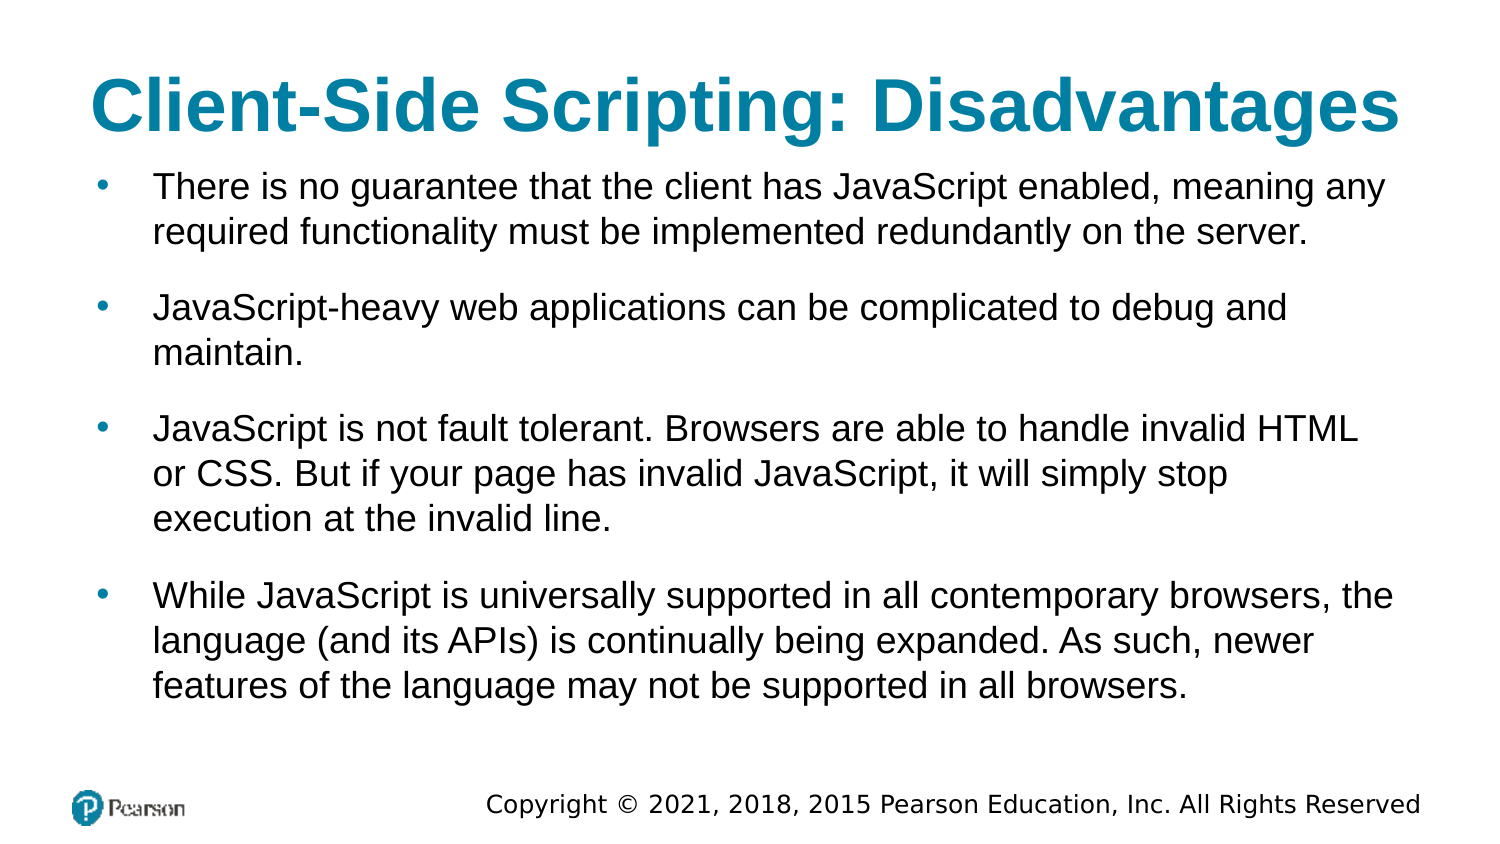

# Client-Side Scripting: Disadvantages
There is no guarantee that the client has JavaScript enabled, meaning any required functionality must be implemented redundantly on the server.
JavaScript-heavy web applications can be complicated to debug and maintain.
JavaScript is not fault tolerant. Browsers are able to handle invalid HTML or CSS. But if your page has invalid JavaScript, it will simply stop execution at the invalid line.
While JavaScript is universally supported in all contemporary browsers, the language (and its APIs) is continually being expanded. As such, newer features of the language may not be supported in all browsers.